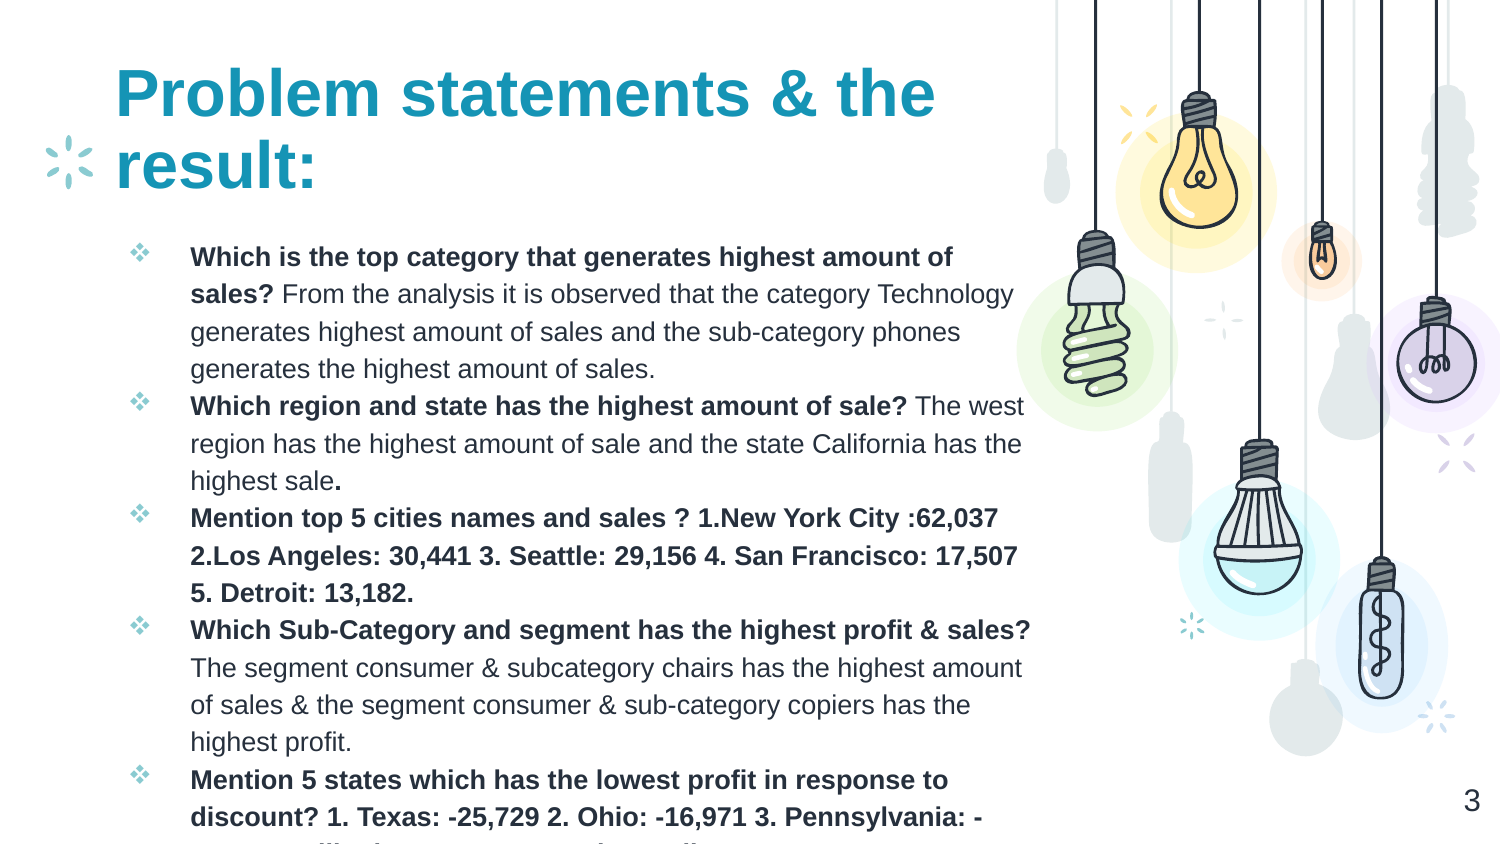

# Problem statements & the result:
Which is the top category that generates highest amount of sales? From the analysis it is observed that the category Technology generates highest amount of sales and the sub-category phones generates the highest amount of sales.
Which region and state has the highest amount of sale? The west region has the highest amount of sale and the state California has the highest sale.
Mention top 5 cities names and sales ? 1.New York City :62,037 2.Los Angeles: 30,441 3. Seattle: 29,156 4. San Francisco: 17,507 5. Detroit: 13,182.
Which Sub-Category and segment has the highest profit & sales? The segment consumer & subcategory chairs has the highest amount of sales & the segment consumer & sub-category copiers has the highest profit.
Mention 5 states which has the lowest profit in response to discount? 1. Texas: -25,729 2. Ohio: -16,971 3. Pennsylvania: -15,560 4. Illinois: -16,208 5. North Carolina:    -7,941

3